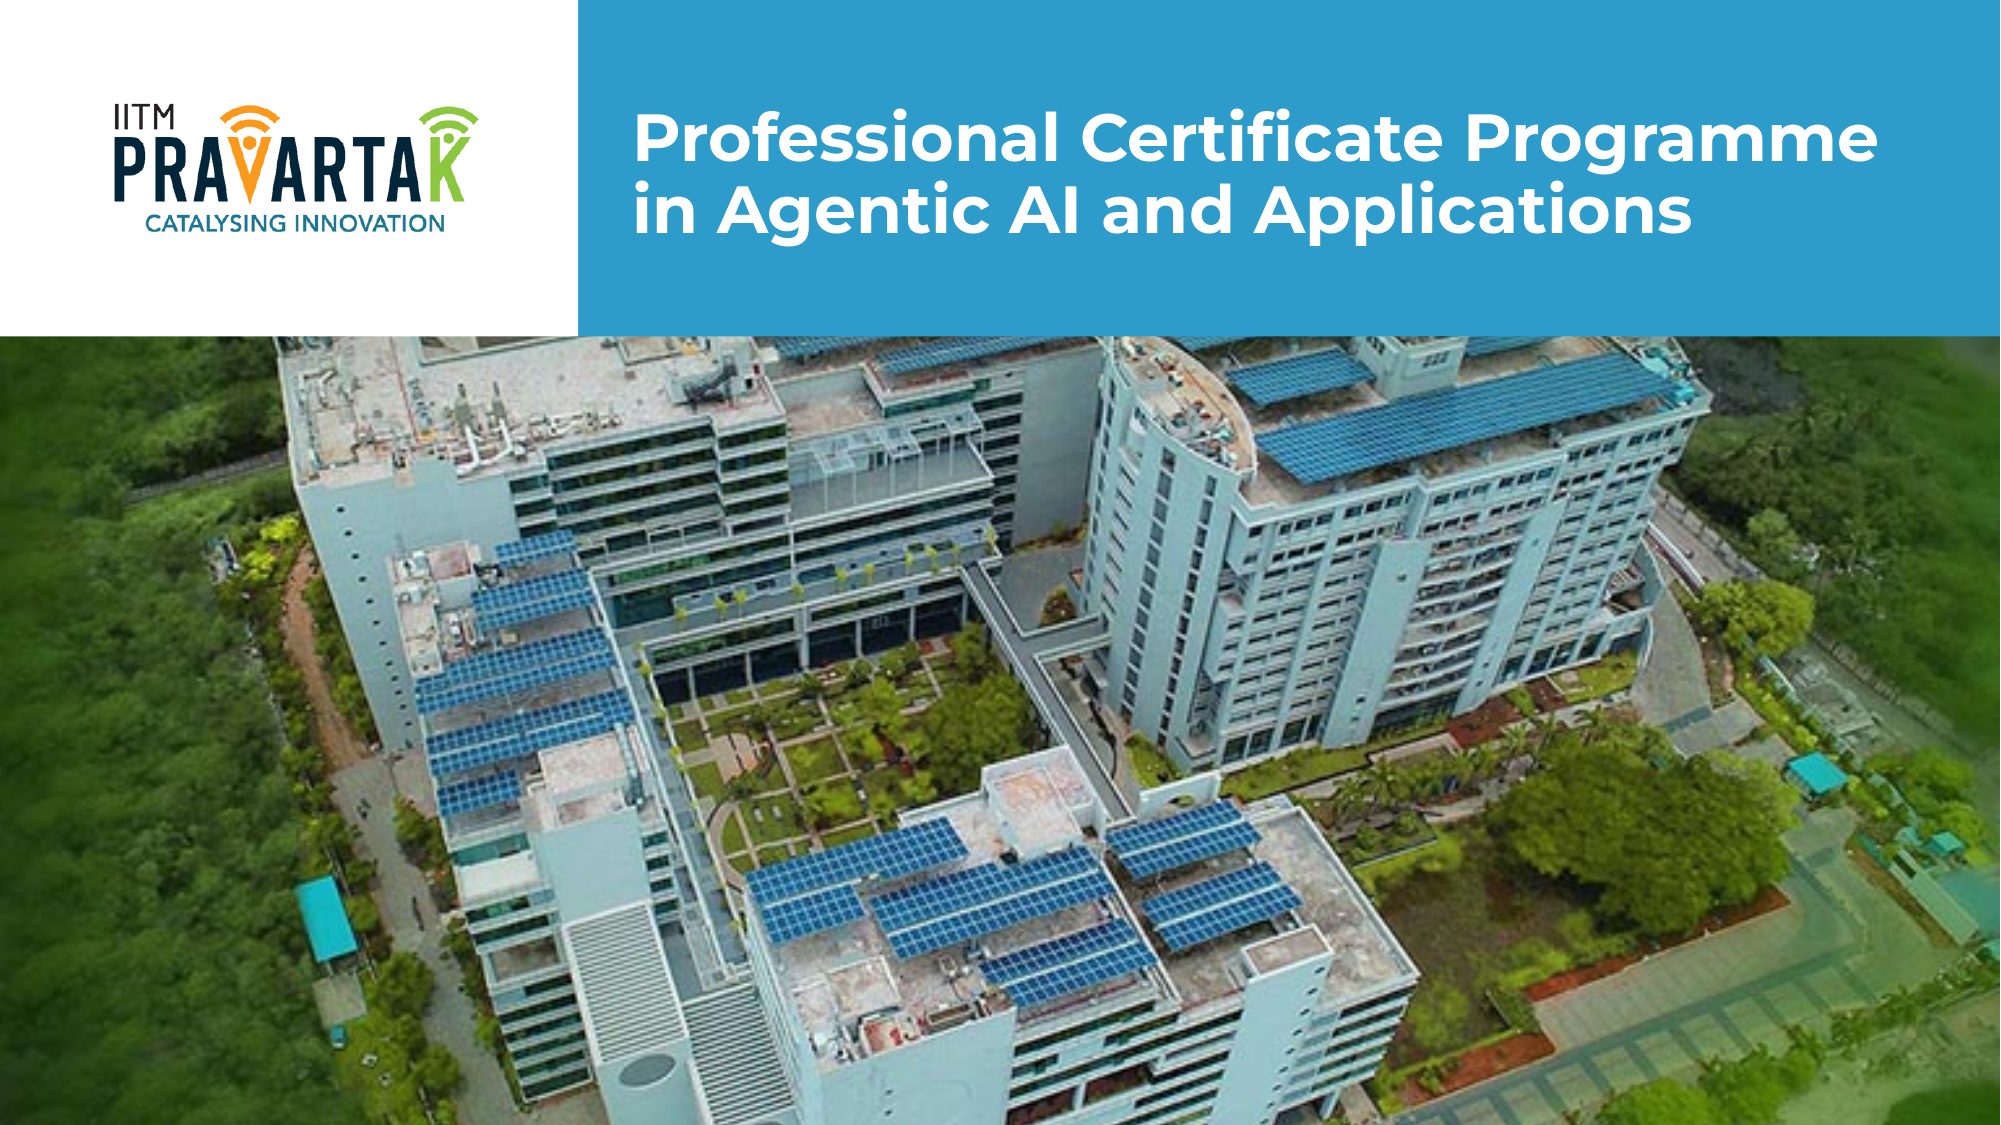

Professional Certificate Programme in Agentic AI and Applications